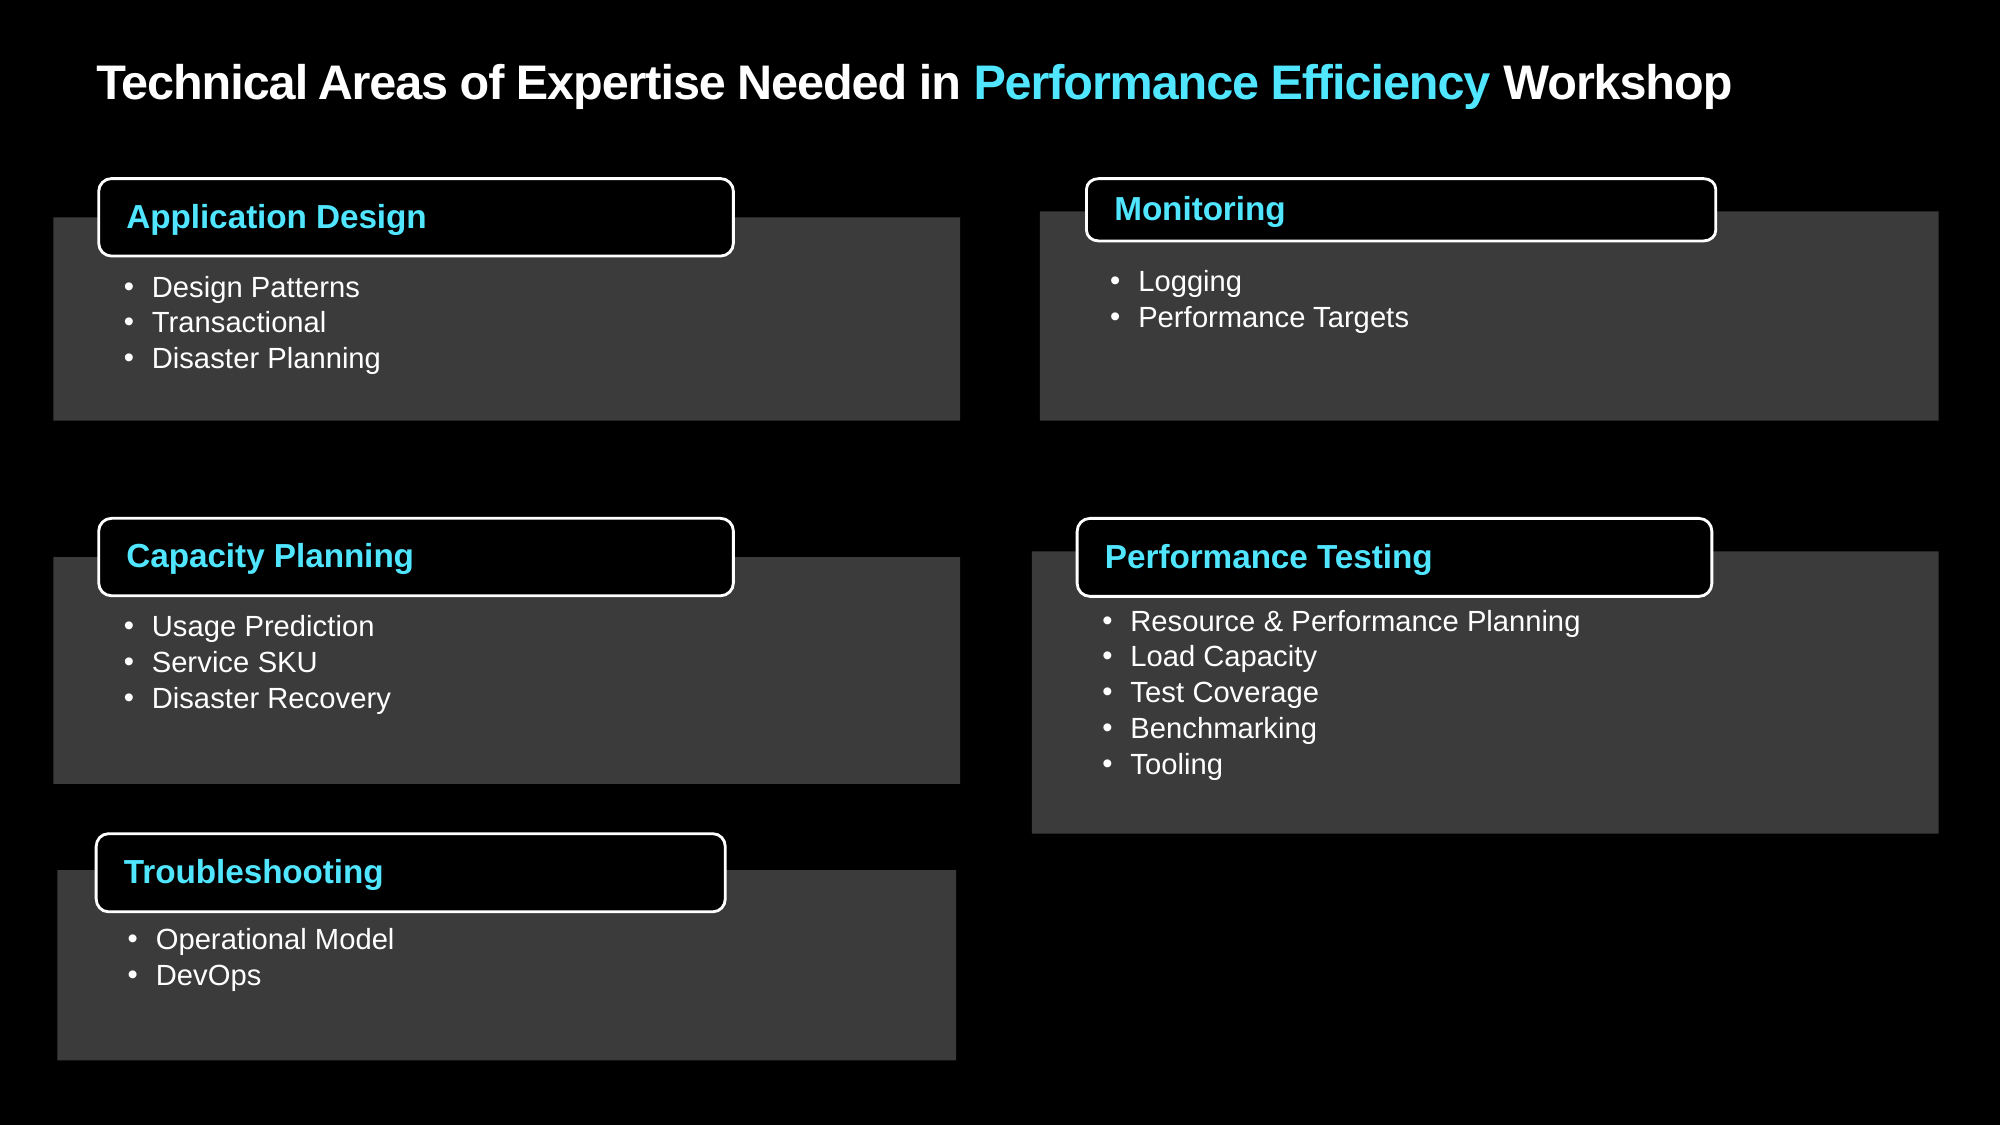

# Technical Areas of Expertise Needed in Performance Efficiency Workshop
Application Design
Design Patterns
Transactional
Disaster Planning
Monitoring
Logging
Performance Targets
Capacity Planning
Usage Prediction
Service SKU
Disaster Recovery

Performance Testing
Resource & Performance Planning
Load Capacity
Test Coverage
Benchmarking
Tooling
Troubleshooting
Operational Model
DevOps